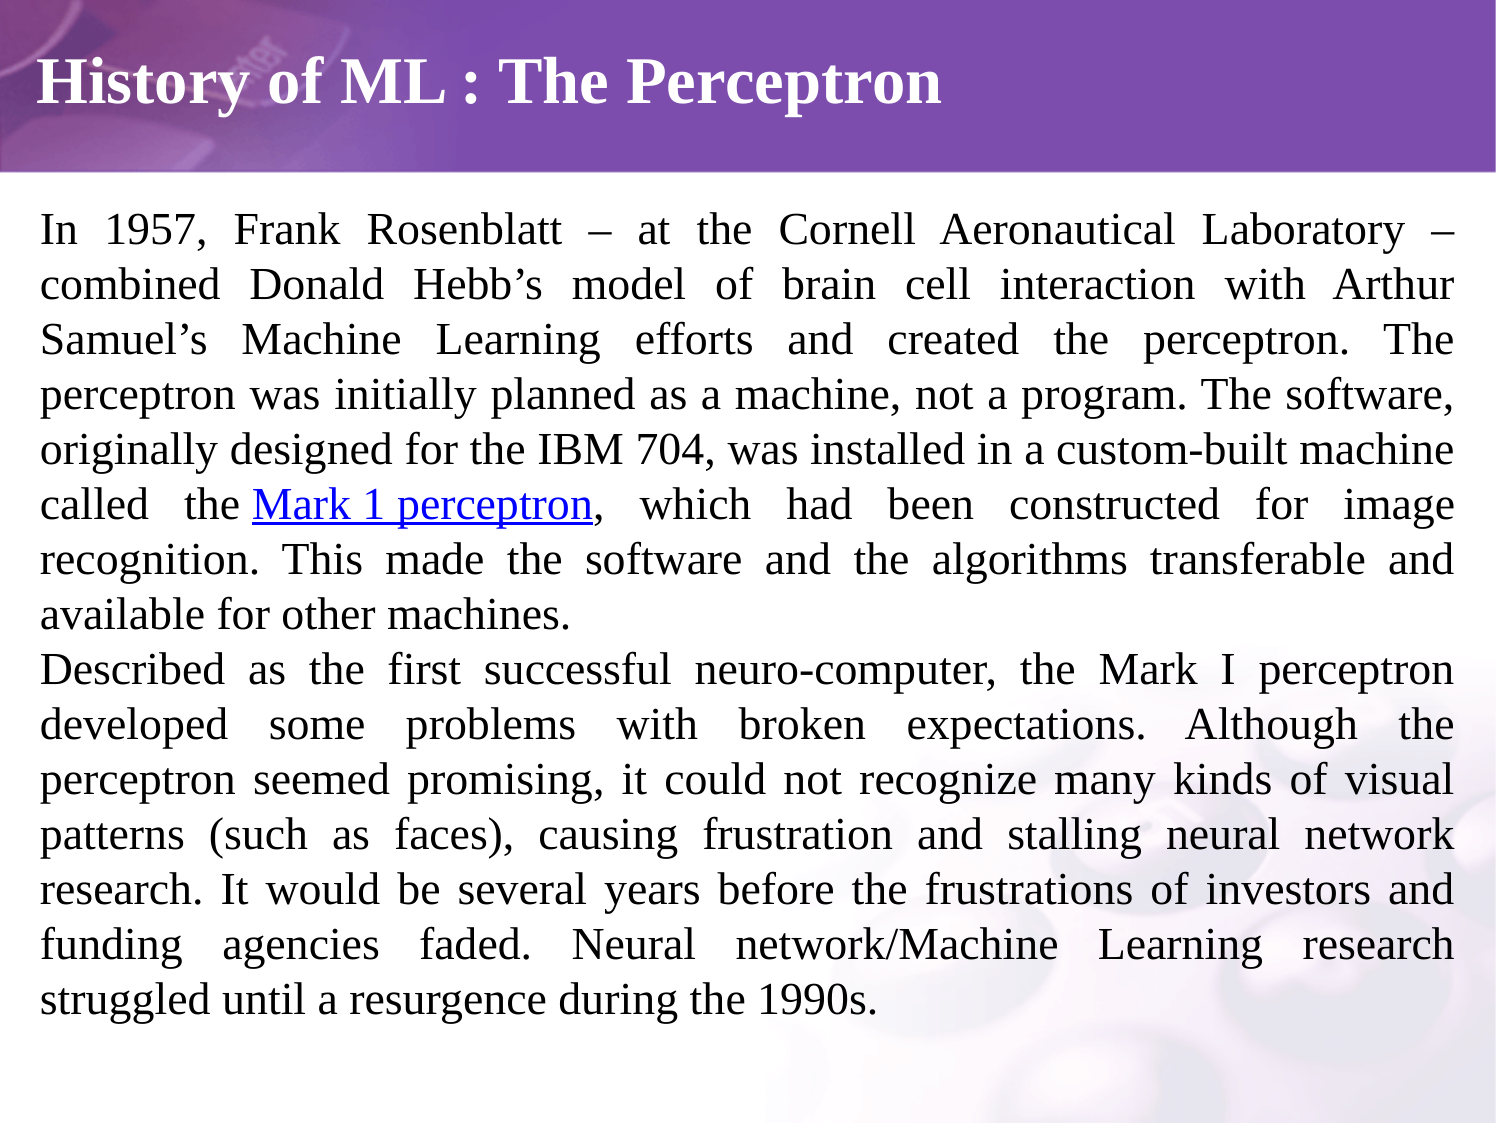

# History of ML : The Perceptron
In 1957, Frank Rosenblatt – at the Cornell Aeronautical Laboratory – combined Donald Hebb’s model of brain cell interaction with Arthur Samuel’s Machine Learning efforts and created the perceptron. The perceptron was initially planned as a machine, not a program. The software, originally designed for the IBM 704, was installed in a custom-built machine called the Mark 1 perceptron, which had been constructed for image recognition. This made the software and the algorithms transferable and available for other machines.
Described as the first successful neuro-computer, the Mark I perceptron developed some problems with broken expectations. Although the perceptron seemed promising, it could not recognize many kinds of visual patterns (such as faces), causing frustration and stalling neural network research. It would be several years before the frustrations of investors and funding agencies faded. Neural network/Machine Learning research struggled until a resurgence during the 1990s.